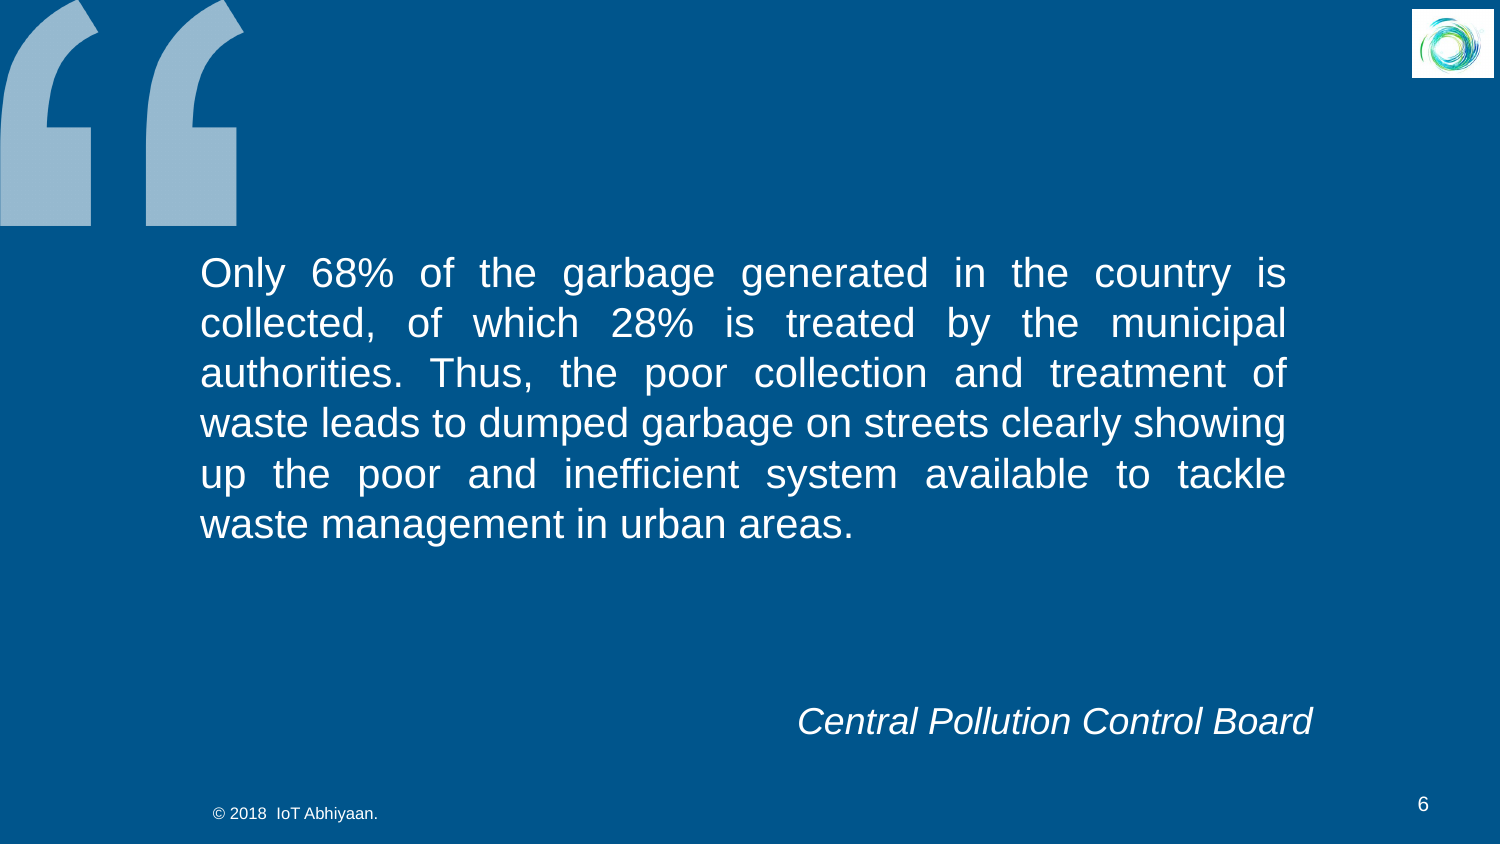

Only 68% of the garbage generated in the country is collected, of which 28% is treated by the municipal authorities. Thus, the poor collection and treatment of waste leads to dumped garbage on streets clearly showing up the poor and inefficient system available to tackle waste management in urban areas.
Central Pollution Control Board
6